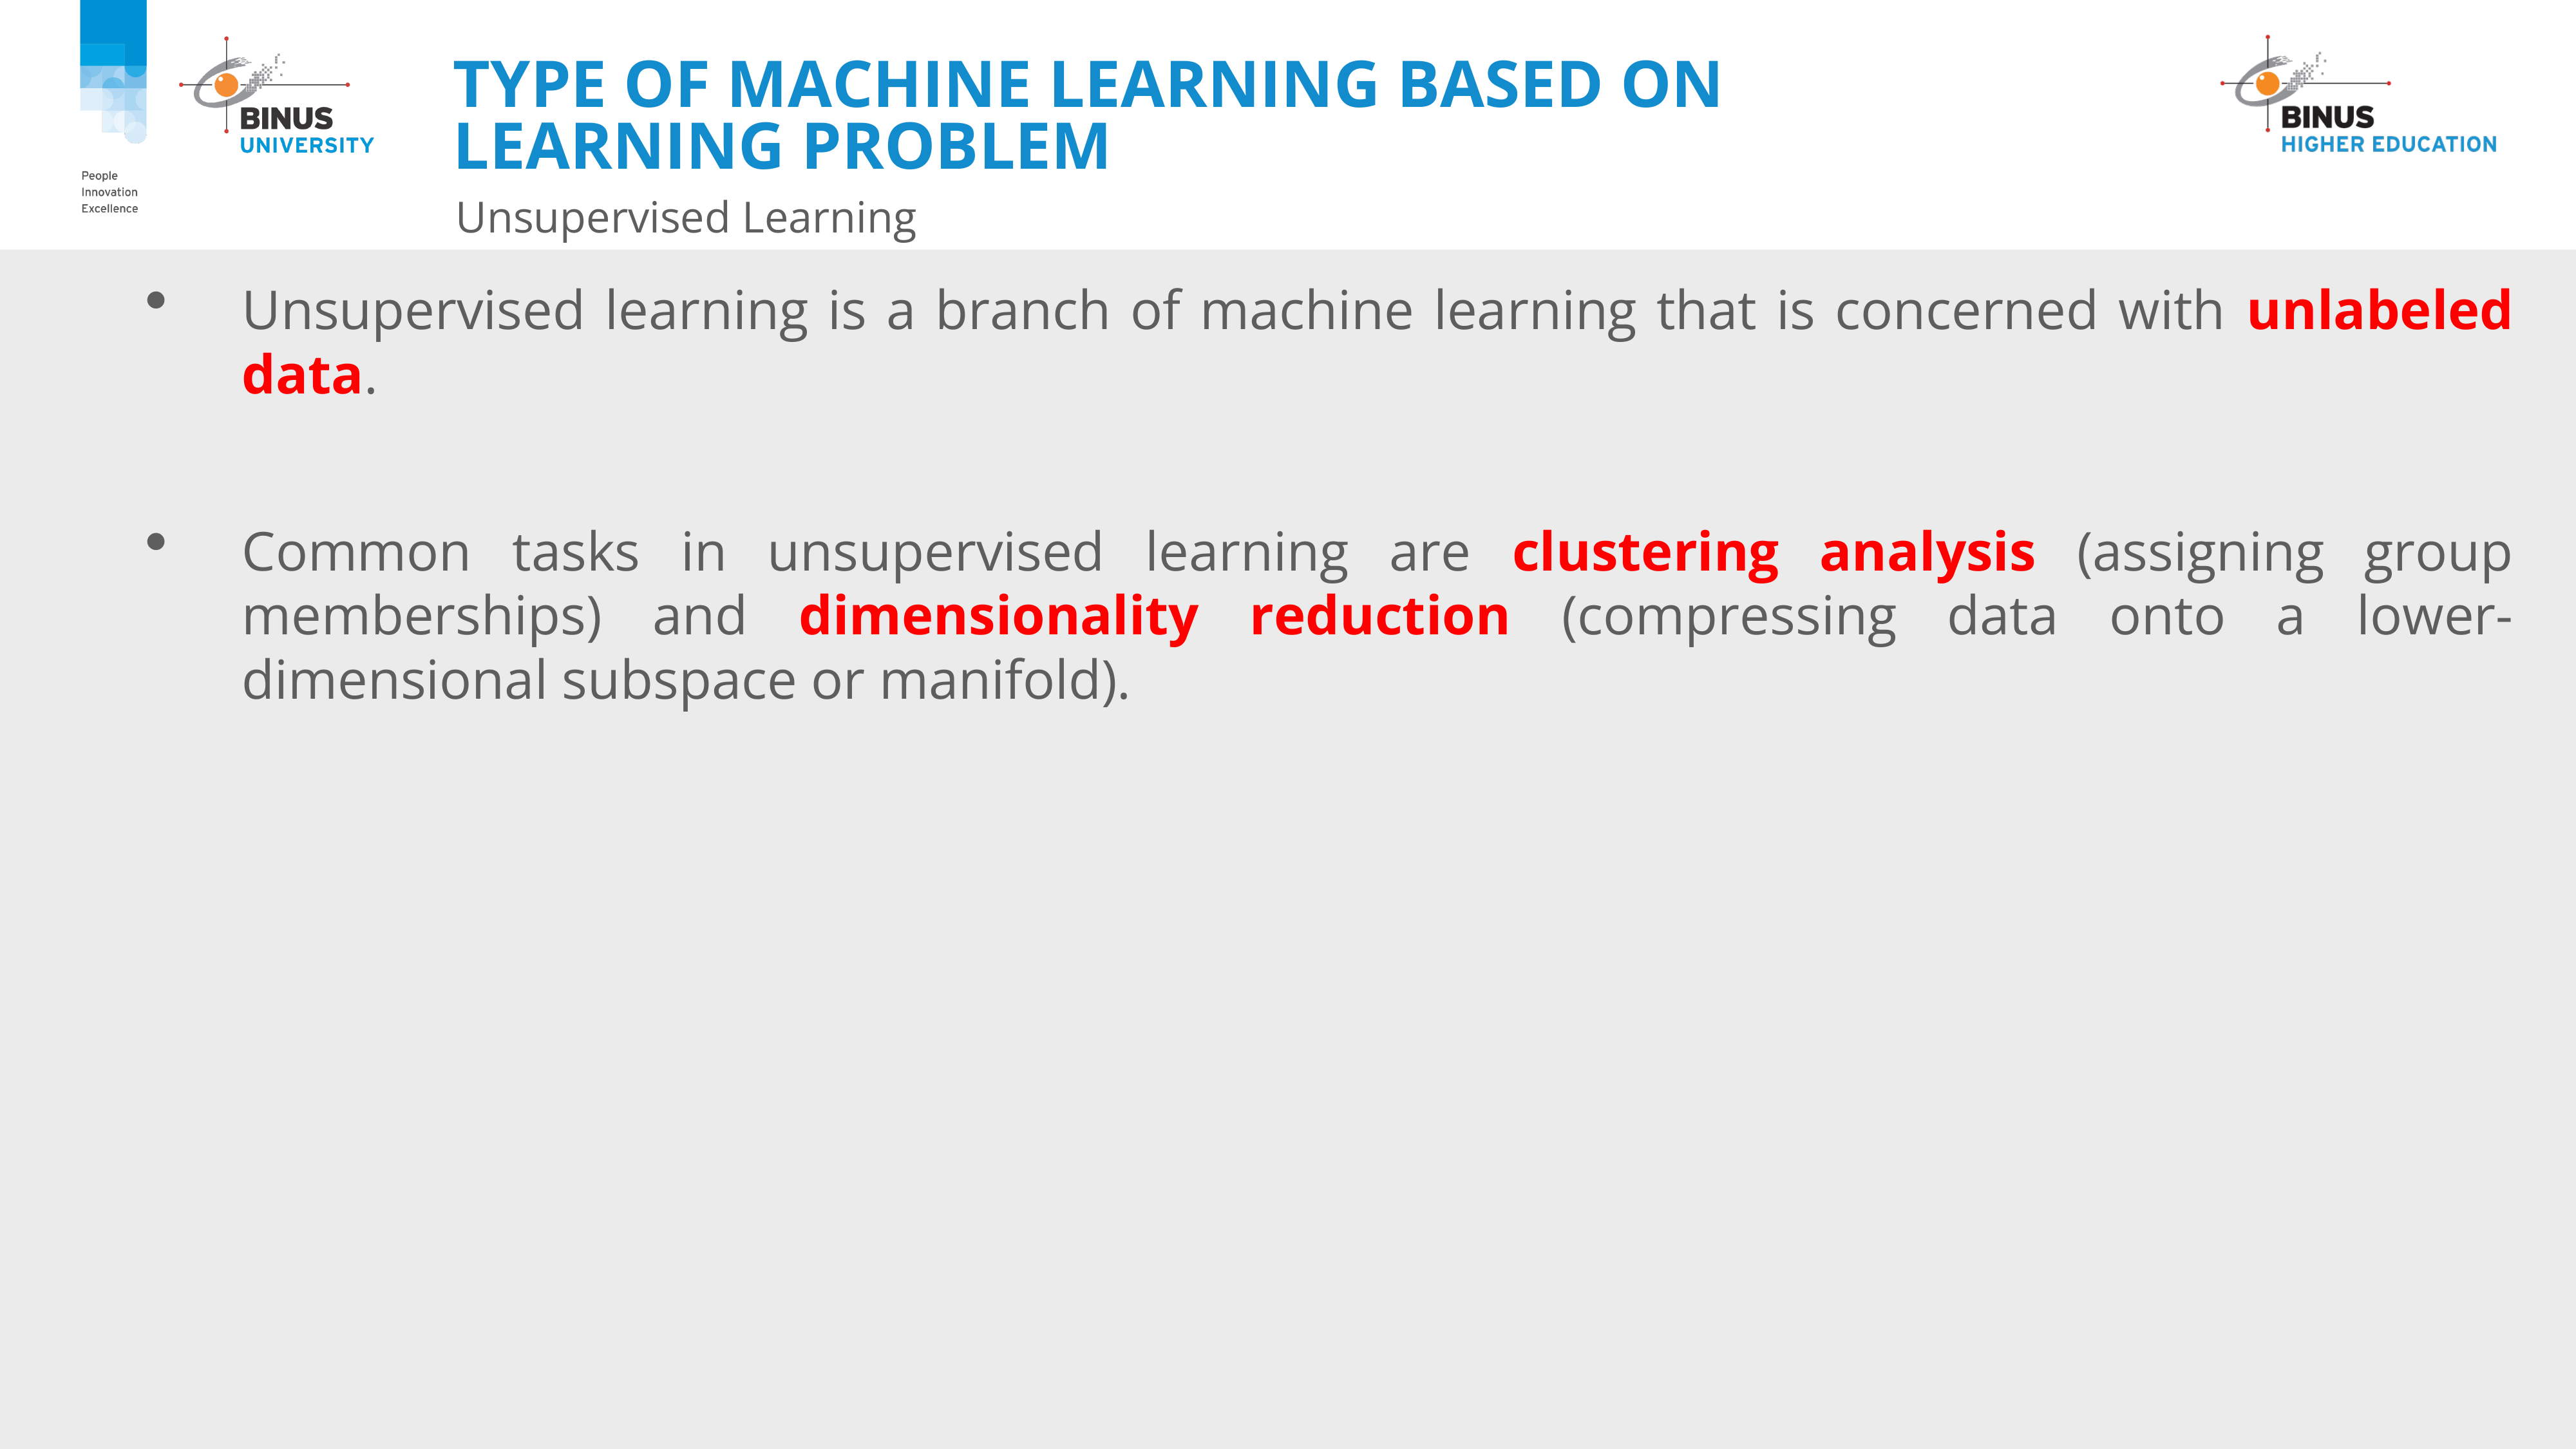

# Type of Machine Learning based on Learning Problem
Unsupervised Learning
Unsupervised learning is a branch of machine learning that is concerned with unlabeled data.

Common tasks in unsupervised learning are clustering analysis (assigning group memberships) and dimensionality reduction (compressing data onto a lower-dimensional subspace or manifold).